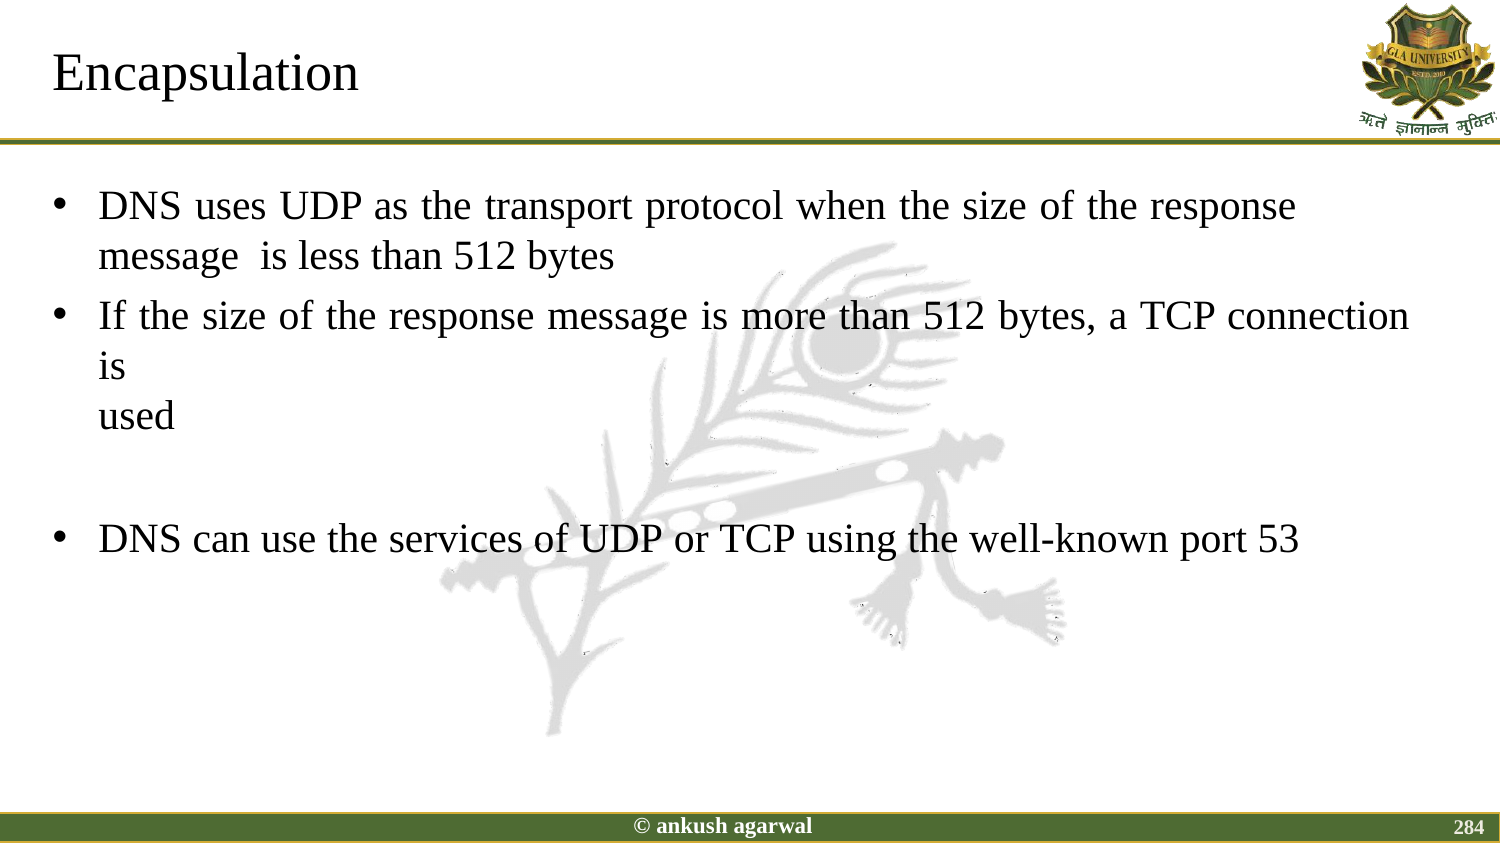

# Encapsulation
DNS uses UDP as the transport protocol when the size of the response message  is less than 512 bytes
If the size of the response message is more than 512 bytes, a TCP connection is
used

DNS can use the services of UDP or TCP using the well-known port 53
© ankush agarwal
284